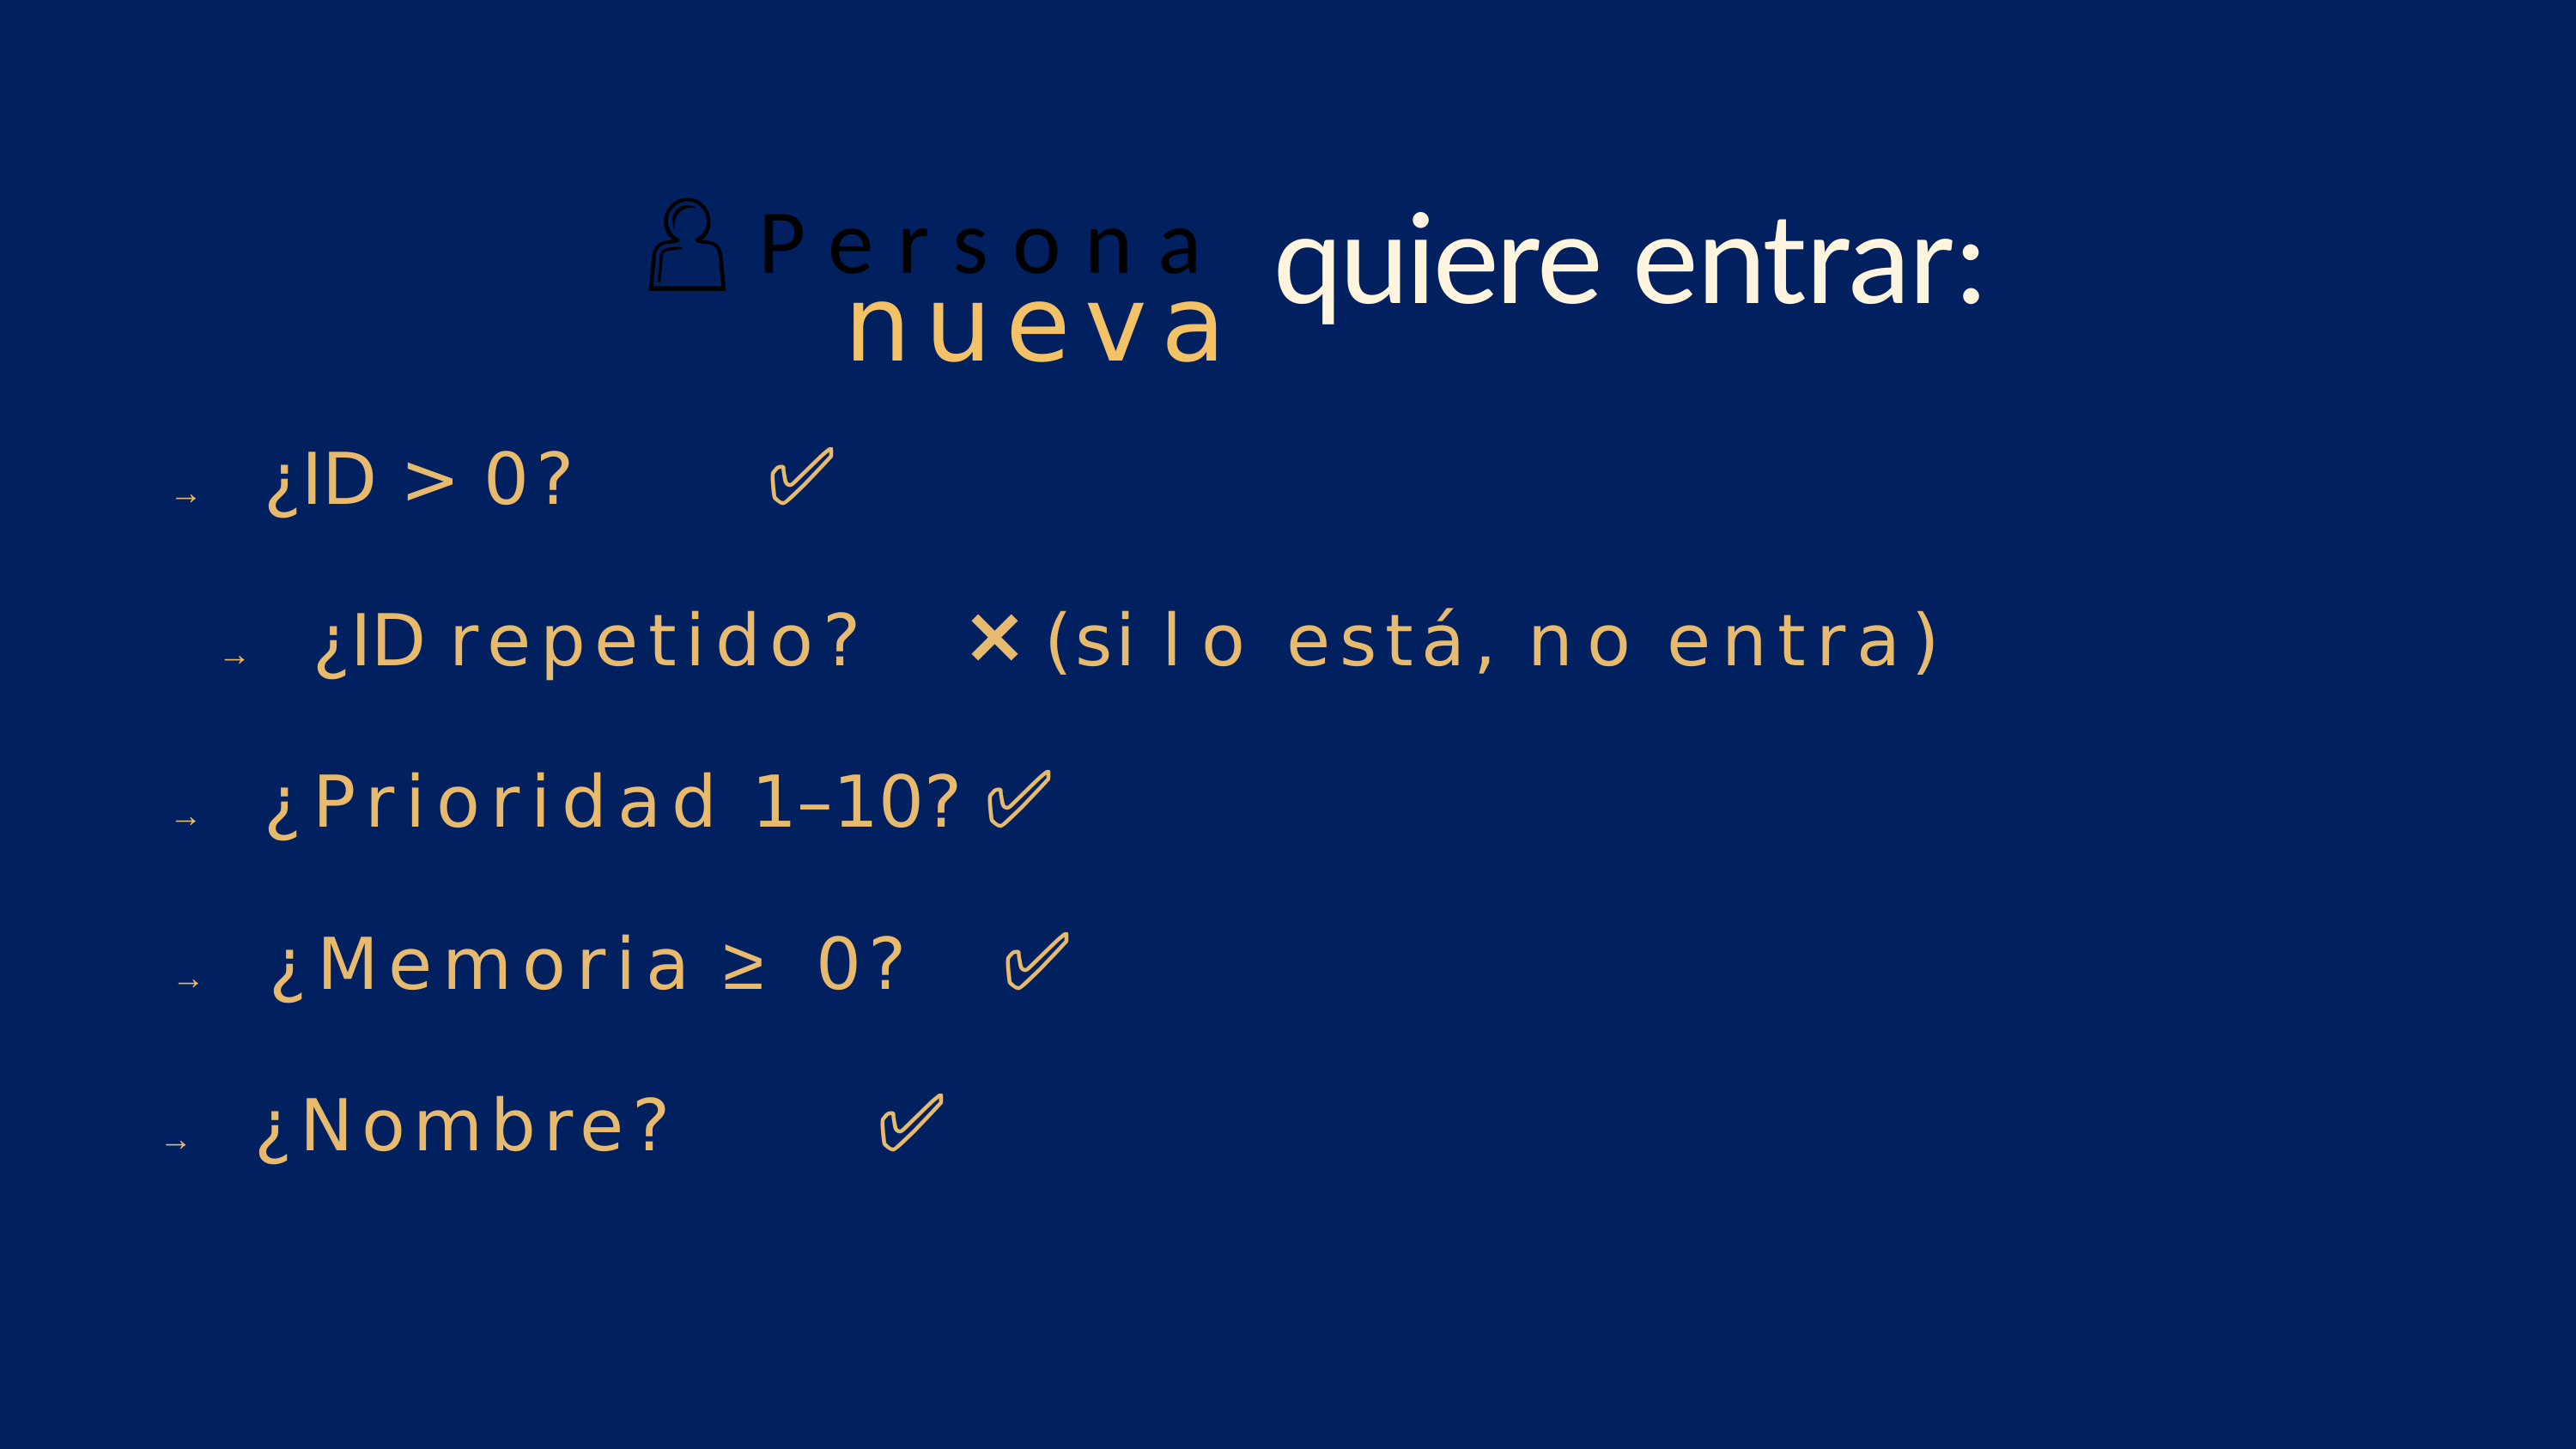

# 👤 Persona quiere entrar:
nueva
✅
→	¿ID > 0?
❌ (si lo está, no entra)
→	¿ID repetido?
→	¿Prioridad 1–10? ✅
→	¿Memoria ≥ 0?	✅
✅
→	¿Nombre?